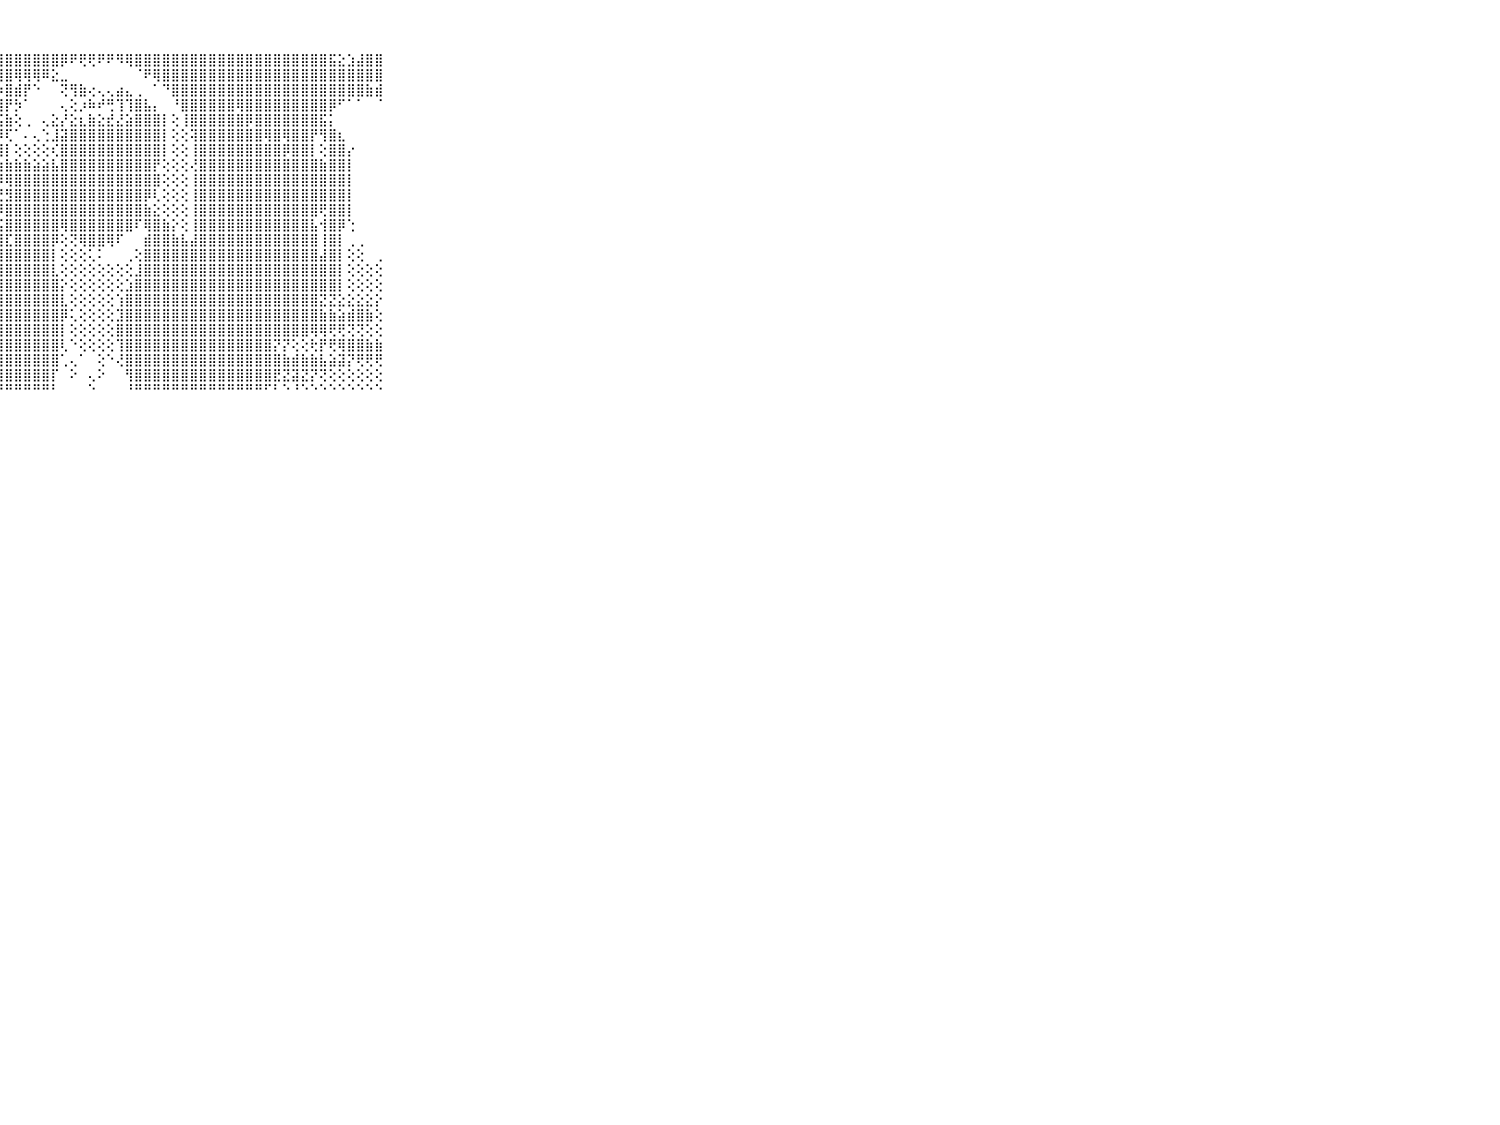

⠀⠀⠀⠀⠀⠀⠀⠀⠀⠀⠀⡾⢻⢿⣯⣵⣜⣕⣯⣿⣿⣗⣗⡽⣏⣝⣺⣿⣿⣿⣿⣿⣿⣿⡿⠟⢟⢟⠟⠟⠻⢿⣿⣿⣿⣿⣿⣿⣿⣿⣿⣿⣿⣿⣿⣿⣿⣿⣿⣿⣿⣿⣿⣯⣕⣱⣼⣿⣿⠀⠀⠀⠀⠀⠀⠀⠀⠀⠀⠀⠀
⠀⠀⠀⠀⠀⠀⠀⠀⠀⠀⠀⣿⣿⣿⡿⡿⢿⡿⣿⣏⣝⣟⣝⢏⢗⢿⣟⢻⣿⢿⢿⢿⠿⣕⣀⠀⠀⠀⠀⠀⠀⠀⠈⠟⢿⣿⣿⣿⣿⣿⣿⣿⣿⣿⣿⣿⣿⣿⣿⣿⣿⣿⣿⣿⣿⣿⣿⣿⣿⠀⠀⠀⠀⠀⠀⠀⠀⠀⠀⠀⠀
⠀⠀⠀⠀⠀⠀⠀⠀⠀⠀⠀⣿⣿⣿⣿⣿⣳⣷⣿⣟⣟⢻⢼⢵⢽⣟⣱⡳⣿⣾⡟⠑⠀⠀⢝⢻⣷⢔⢄⢄⣴⣄⢀⠀⠁⠙⣿⣿⣿⣿⣿⣿⣿⣿⣿⣿⣿⣿⣿⣿⣿⣿⣿⣿⣿⣿⣿⣷⣾⠀⠀⠀⠀⠀⠀⠀⠀⠀⠀⠀⠀
⠀⠀⠀⠀⠀⠀⠀⠀⠀⠀⠀⡿⡟⡟⣿⣿⣽⣿⣯⣿⣝⣱⣷⣷⣷⣾⡿⣿⡟⡳⠁⠀⠀⠀⢄⢕⡰⠷⠞⢛⢹⢹⣿⣧⡄⠀⠘⣿⣿⣿⣿⣿⣿⢿⣿⣿⣿⣿⣿⣿⣿⣿⣿⡿⠋⠁⠁⠀⠈⠀⠀⠀⠀⠀⠀⠀⠀⠀⠀⠀⠀
⠀⠀⠀⠀⠀⠀⠀⠀⠀⠀⠀⣿⣿⣿⣿⣿⣿⣿⣿⣿⣿⣿⣿⢿⣿⣝⣿⣯⣷⢕⢀⠀⢄⣕⡜⣕⣆⣷⣕⣞⣜⣵⣿⣿⣿⡇⢕⢸⣿⣿⣿⣿⣿⣿⡿⣿⣿⣿⣿⣿⣿⣿⣯⡅⠀⠀⠀⠀⠀⠀⠀⠀⠀⠀⠀⠀⠀⠀⠀⠀⠀
⠀⠀⠀⠀⠀⠀⠀⠀⠀⠀⠀⢿⢿⣿⣿⣿⣿⣿⣿⣏⣻⣿⣿⣿⡻⣟⣾⡽⢏⠁⠄⢄⢑⣸⣽⣿⣿⣿⣿⣿⣿⣿⣿⣿⣿⡇⢕⢕⢽⣿⣿⣿⣿⣿⣿⣿⢿⣿⢿⣿⣿⡟⢻⣿⣆⠀⠀⠀⠀⠀⠀⠀⠀⠀⠀⠀⠀⠀⠀⠀⠀
⠀⠀⠀⠀⠀⠀⠀⠀⠀⠀⠀⣟⢹⣿⣿⣾⢷⡿⢷⢯⣯⣽⣽⣽⢽⣿⣿⣿⡇⢕⢕⢕⢕⢎⣿⣿⣿⣿⣿⣿⣿⣿⣿⣿⣿⡇⢕⢕⢸⣿⣿⣿⣿⣿⣿⣿⣿⣿⡿⣿⣿⡇⢕⣿⣿⡔⠀⠀⠀⠀⠀⠀⠀⠀⠀⠀⠀⠀⠀⠀⠀
⠀⠀⠀⠀⠀⠀⠀⠀⠀⠀⠀⢹⣽⣽⣿⣿⣿⣿⣽⣿⣟⣟⣻⣿⣷⣿⣿⣷⣷⣷⣷⣵⣵⣧⣿⣿⣿⣿⣿⣿⣿⣿⣿⣿⡟⢕⢕⢕⢜⣿⣿⣿⣿⣿⣿⣿⣿⣿⣿⣿⣿⣿⣷⣿⣿⡇⠀⠀⠀⠀⠀⠀⠀⠀⠀⠀⠀⠀⠀⠀⠀
⠀⠀⠀⠀⠀⠀⠀⠀⠀⠀⠀⢟⢟⢻⡿⢿⢿⢷⡿⢿⣿⣿⣽⡿⣿⣿⢿⡿⢿⣿⣿⣿⣿⣿⣿⣿⣿⣿⣿⣿⣿⣿⣿⣿⣿⢕⢕⢕⢸⣿⣿⣿⣿⣿⣿⣿⣿⣿⣿⣿⣿⣿⣿⣿⣿⡇⠀⠀⠀⠀⠀⠀⠀⠀⠀⠀⠀⠀⠀⠀⠀
⠀⠀⠀⠀⠀⠀⠀⠀⠀⠀⠀⣝⣝⣻⣿⣝⣻⣝⣿⣝⣿⣿⣿⣿⣿⣟⣿⣟⣻⣿⣿⣿⣿⣿⣿⣿⣿⣿⣿⣿⣿⣿⣿⡿⢇⢕⢕⢕⢸⣿⣿⣿⣿⣿⣿⣿⣿⣿⣿⣿⣿⣿⣿⣿⣿⡇⠀⠀⠀⠀⠀⠀⠀⠀⠀⠀⠀⠀⠀⠀⠀
⠀⠀⠀⠀⠀⠀⠀⠀⠀⠀⠀⣧⣼⡵⢧⢵⣧⣼⣾⢽⣿⣿⢿⣿⣿⣿⣿⡿⣿⣿⣿⣿⣿⣿⣿⣿⣿⣿⣿⣿⣿⣿⣿⣷⣕⢕⢕⢕⢸⣿⣿⣿⣿⣿⣿⣿⣿⣿⣿⣿⣿⣿⢟⣿⣿⡇⠀⠀⠀⠀⠀⠀⠀⠀⠀⠀⠀⠀⠀⠀⠀
⠀⠀⠀⠀⠀⠀⠀⠀⠀⠀⠀⡗⢗⣷⣟⣟⣟⣻⣟⣏⣿⣿⣿⣿⣿⣿⣿⣯⣿⣿⣿⣿⣿⣿⢿⣿⣿⣿⣿⣿⣿⣿⠏⢿⣿⣷⡕⢕⢸⣿⣿⣿⣿⣿⣿⣿⣿⣿⣿⣿⣿⣧⢺⣿⡿⢑⠀⠀⠀⠀⠀⠀⠀⠀⠀⠀⠀⠀⠀⠀⠀
⠀⠀⠀⠀⠀⠀⠀⠀⠀⠀⠀⡿⡿⢿⡽⡿⣾⣿⣻⣿⣿⣻⡿⢿⣿⣿⣿⣿⣏⣿⣿⣿⣿⡿⢕⢝⢿⣿⣿⢿⠏⠀⠀⣾⣿⣿⣷⣧⣼⣿⣿⣿⣿⣿⣿⣿⣿⣿⣿⣿⣿⣿⢸⣿⡇⢀⢀⠀⠀⠀⠀⠀⠀⠀⠀⠀⠀⠀⠀⠀⠀
⠀⠀⠀⠀⠀⠀⠀⠀⠀⠀⠀⣿⣿⣿⣿⣿⣿⣿⣿⣿⣿⣿⣿⣿⣿⣿⣿⣿⣿⣿⣿⣿⣿⡇⢕⢕⢕⢅⠅⠀⠀⢀⢕⣿⣿⣿⣿⣿⣿⣿⣿⣿⣿⣿⣿⣿⣿⣿⣿⣿⣿⣿⣼⣿⡇⢕⢕⠀⢀⠀⠀⠀⠀⠀⠀⠀⠀⠀⠀⠀⠀
⠀⠀⠀⠀⠀⠀⠀⠀⠀⠀⠀⣿⣿⣿⣿⣿⣿⣿⣿⣿⣿⣿⣿⣿⣿⣿⣿⣿⣿⣿⣿⣿⣿⣇⢕⢕⢕⢕⢕⢕⢕⢕⣸⣿⣿⣿⣿⣿⣿⣿⣿⣿⣿⣿⣿⣿⣿⣿⣿⣿⣿⣿⣿⣿⡇⢕⢕⢕⢕⠀⠀⠀⠀⠀⠀⠀⠀⠀⠀⠀⠀
⠀⠀⠀⠀⠀⠀⠀⠀⠀⠀⠀⣿⣿⣿⣿⣿⣿⣿⣿⣿⣿⣿⣿⣿⣿⣿⣿⣿⣿⣿⣿⣿⣿⣿⡕⢕⢕⢕⢕⢕⢕⣱⣿⣿⣿⣿⣿⣿⣿⣿⣿⣿⣿⣿⣿⣿⣿⣿⣿⣿⣿⣿⣿⣿⡇⢕⢕⢕⢕⠀⠀⠀⠀⠀⠀⠀⠀⠀⠀⠀⠀
⠀⠀⠀⠀⠀⠀⠀⠀⠀⠀⠀⣿⣿⣿⣿⣿⣿⣿⣿⣿⣿⣿⣿⣿⣿⣿⣿⣿⣿⣿⣿⣿⣿⣿⣇⢕⢕⢕⢕⢕⢱⣿⣿⣿⣿⣿⣿⣿⣿⣿⣿⣿⣿⣿⣿⣿⣿⣿⣿⣿⣿⣿⣝⣝⣕⣕⣕⣕⡕⠀⠀⠀⠀⠀⠀⠀⠀⠀⠀⠀⠀
⠀⠀⠀⠀⠀⠀⠀⠀⠀⠀⠀⣿⣿⣿⣿⣿⣿⣿⣿⣿⣿⣿⣿⣿⣿⣿⣿⣿⣿⣿⣿⣿⣿⣿⡿⢅⢕⢕⢕⢕⣹⣿⣿⣿⣿⣿⣿⣿⣿⣿⣿⣿⣿⣿⣿⣿⣿⣿⣿⣿⣿⣿⣷⣷⣵⣾⣿⣷⢕⠀⠀⠀⠀⠀⠀⠀⠀⠀⠀⠀⠀
⠀⠀⠀⠀⠀⠀⠀⠀⠀⠀⠀⣿⣿⣿⣿⣿⣿⣿⣿⣿⣿⣿⣿⣿⣿⣿⣿⣿⣿⣿⣿⣿⣿⣿⡇⢕⢕⢕⢕⢕⣿⣿⣿⣿⣿⣿⣿⣿⣿⣿⣿⣿⣿⣿⣿⣿⣿⣿⣿⣿⣿⢿⢿⢟⢟⢝⢝⢕⢕⠀⠀⠀⠀⠀⠀⠀⠀⠀⠀⠀⠀
⠀⠀⠀⠀⠀⠀⠀⠀⠀⠀⠀⣿⣿⣿⣿⣿⣿⣿⣿⣿⣿⣿⣿⣿⣿⣿⣿⣿⣿⣿⣿⣿⣿⣿⢇⠑⢕⢕⢕⢕⢹⣿⣿⣿⣿⣿⣿⣿⣿⣿⣿⣿⣿⣿⣿⣿⣿⡝⡝⢕⢕⢗⡟⢟⢿⣿⣿⣷⣷⠀⠀⠀⠀⠀⠀⠀⠀⠀⠀⠀⠀
⠀⠀⠀⠀⠀⠀⠀⠀⠀⠀⠀⣿⣿⣿⣿⣿⣿⣿⣿⣿⣿⣿⣿⣿⣿⣿⣿⣿⣿⣿⣿⣿⣿⣿⢁⢄⠁⠀⢕⠑⢜⣿⣿⣿⣿⣿⣿⣿⣿⣿⣿⣿⣿⣿⣿⣿⣿⣿⣷⣾⣷⣷⣧⣵⣽⡝⢟⢟⢟⠀⠀⠀⠀⠀⠀⠀⠀⠀⠀⠀⠀
⠀⠀⠀⠀⠀⠀⠀⠀⠀⠀⠀⣿⣿⣿⣿⣾⣿⣿⣿⣿⣿⣿⣿⣿⣿⣿⣿⣿⣿⣿⣿⣿⣿⡏⠀⠕⠀⢄⠕⠀⠀⢻⣿⣿⣿⣿⣿⣿⣿⣿⣿⣿⣿⣿⣿⣿⣿⣟⣝⣽⣝⡝⢝⢕⢕⢕⢕⢕⢕⠀⠀⠀⠀⠀⠀⠀⠀⠀⠀⠀⠀
⠀⠀⠀⠀⠀⠀⠀⠀⠀⠀⠀⠛⠛⠛⠛⠛⠛⠛⠛⠛⠛⠛⠛⠛⠛⠛⠛⠛⠛⠛⠛⠛⠛⠃⠀⠀⠀⠑⠀⠀⠀⠘⠛⠛⠛⠛⠛⠛⠛⠛⠛⠛⠛⠛⠛⠛⠋⠃⠑⠘⠑⠑⠑⠑⠑⠑⠑⠑⠑⠀⠀⠀⠀⠀⠀⠀⠀⠀⠀⠀⠀